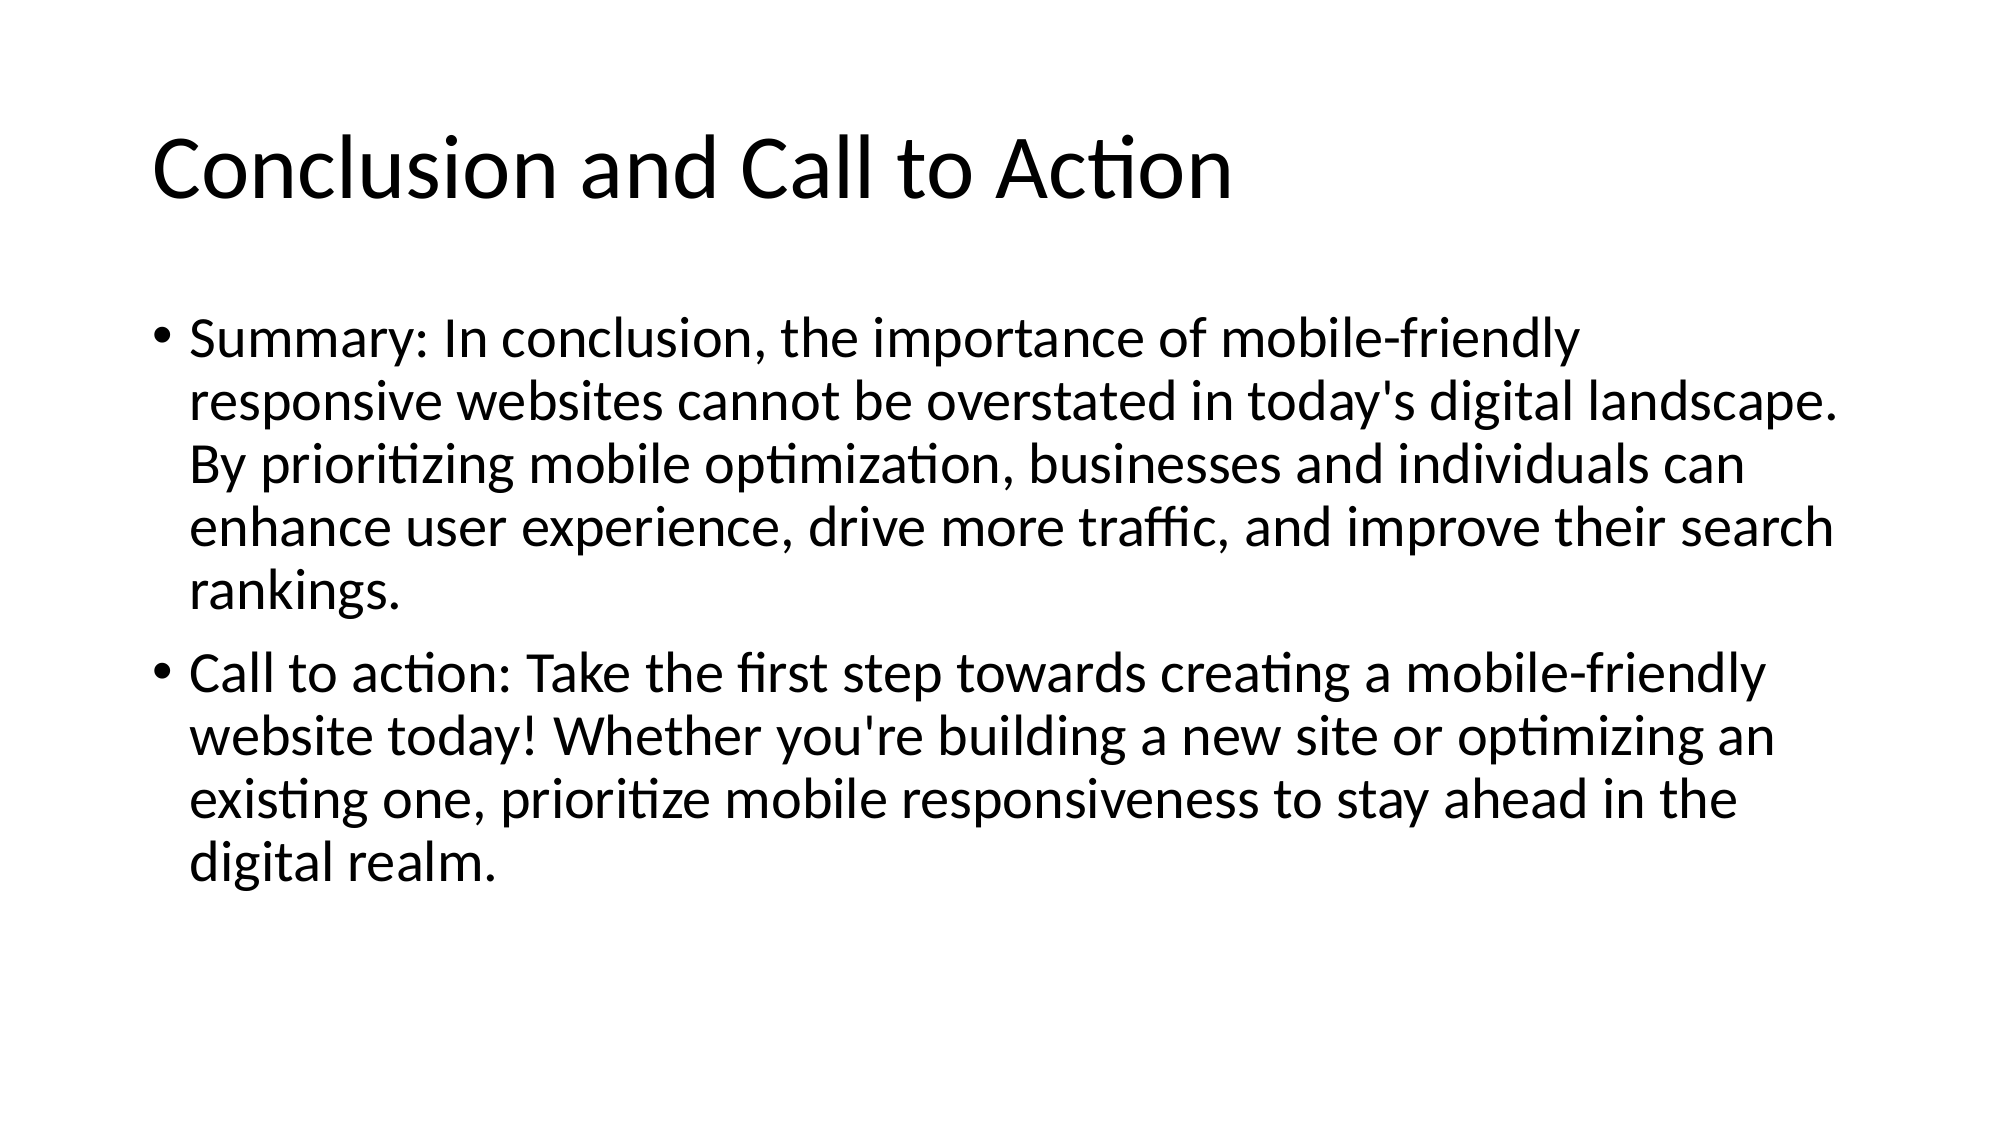

# Conclusion and Call to Action
Summary: In conclusion, the importance of mobile-friendly responsive websites cannot be overstated in today's digital landscape. By prioritizing mobile optimization, businesses and individuals can enhance user experience, drive more traffic, and improve their search rankings.
Call to action: Take the first step towards creating a mobile-friendly website today! Whether you're building a new site or optimizing an existing one, prioritize mobile responsiveness to stay ahead in the digital realm.